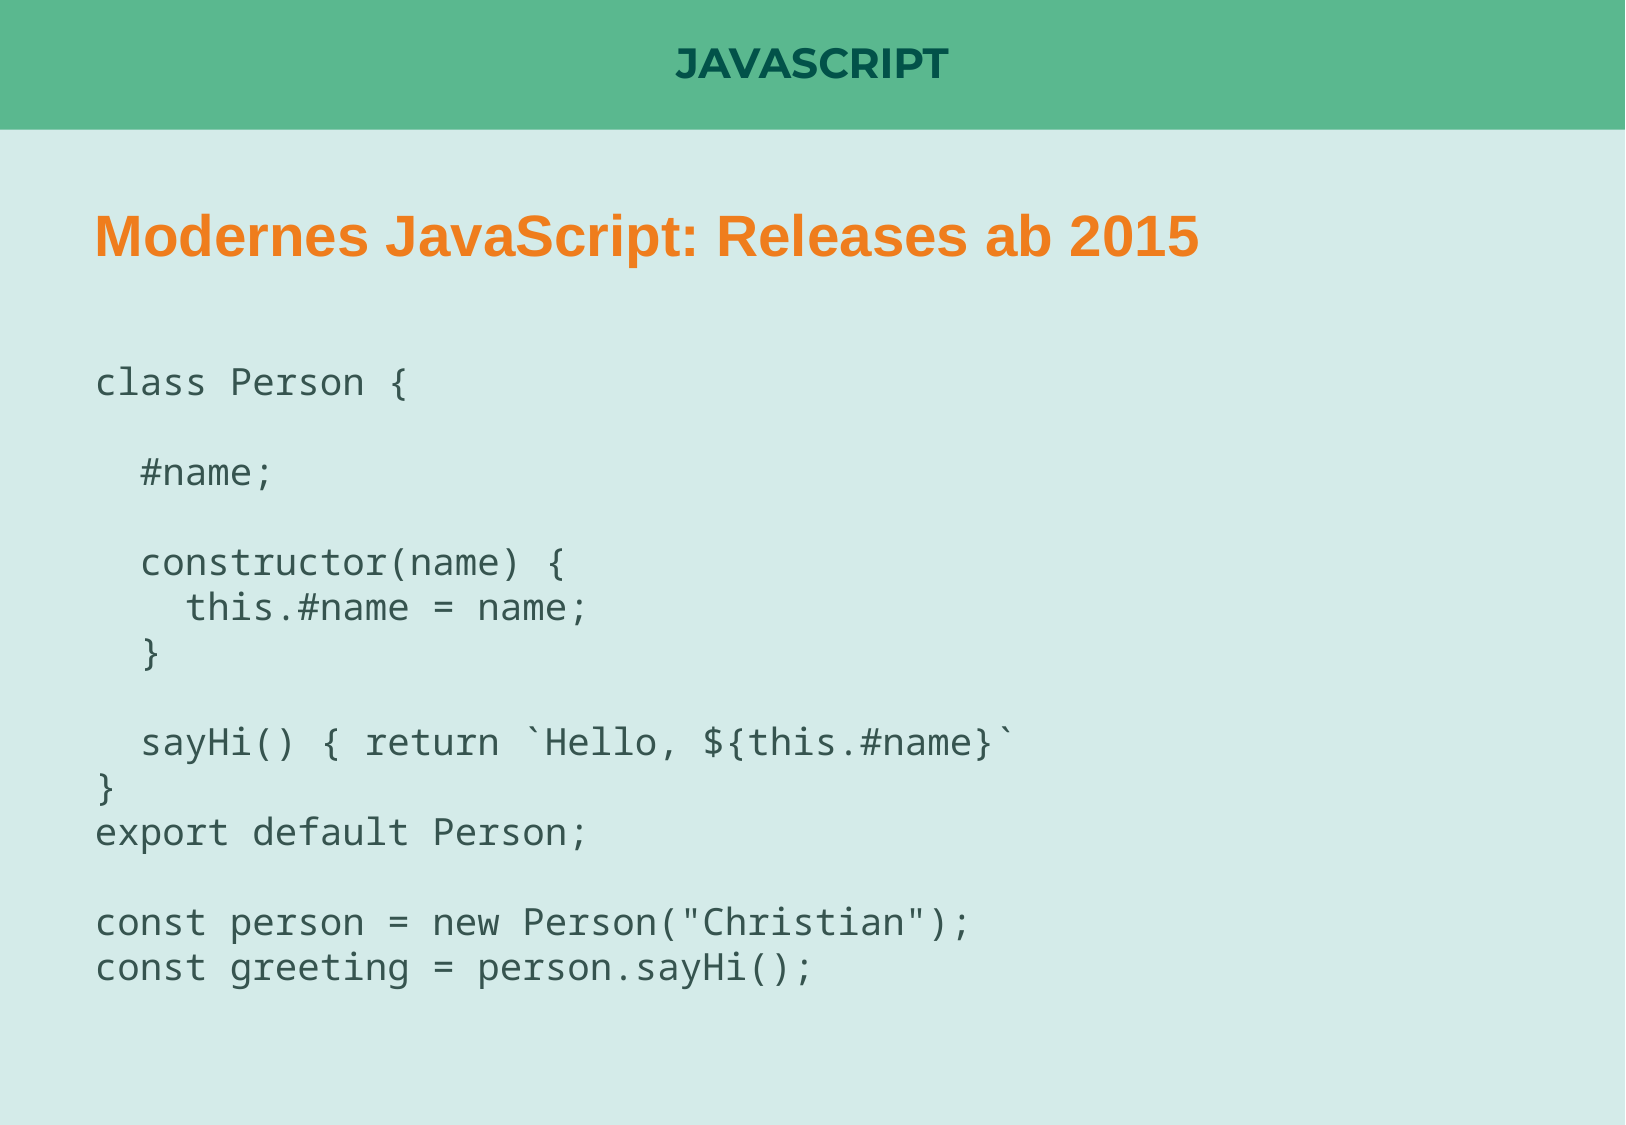

# JavaScript
Modernes JavaScript: Releases ab 2015

class Person {

  #name;

  constructor(name) {
    this.#name = name;
  }

  sayHi() { return `Hello, ${this.#name}`
}
export default Person;

const person = new Person("Christian");
const greeting = person.sayHi();